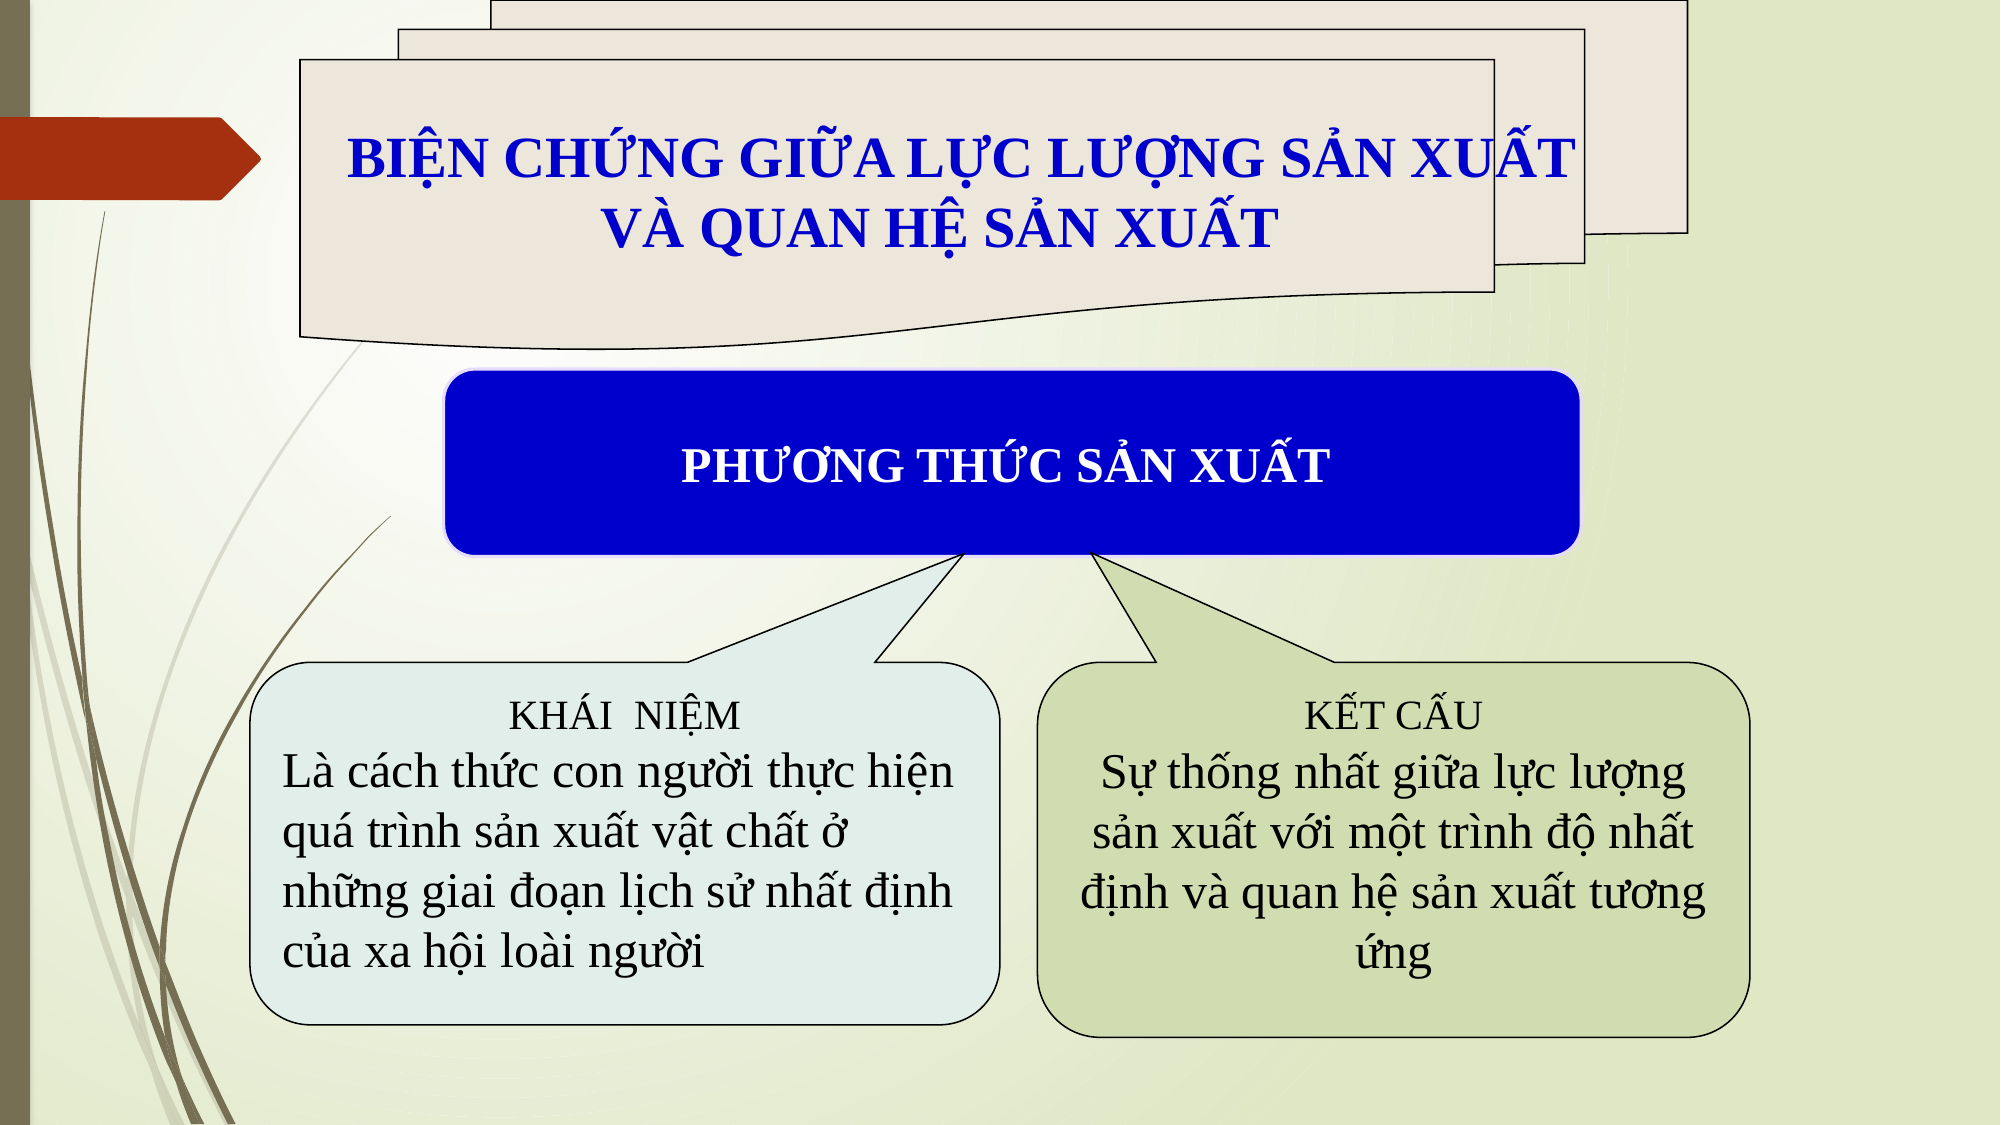

BIỆN CHỨNG GIỮA LỰC LƯỢNG SẢN XUẤT
VÀ QUAN HỆ SẢN XUẤT
PHƯƠNG THỨC SẢN XUẤT
KHÁI  NIỆM
Là cách thức con người thực hiện quá trình sản xuất vật chất ở những giai đoạn lịch sử nhất định của xa hội loài người
KẾT CẤU
Sự thống nhất giữa lực lượng sản xuất với một trình độ nhất định và quan hệ sản xuất tương ứng